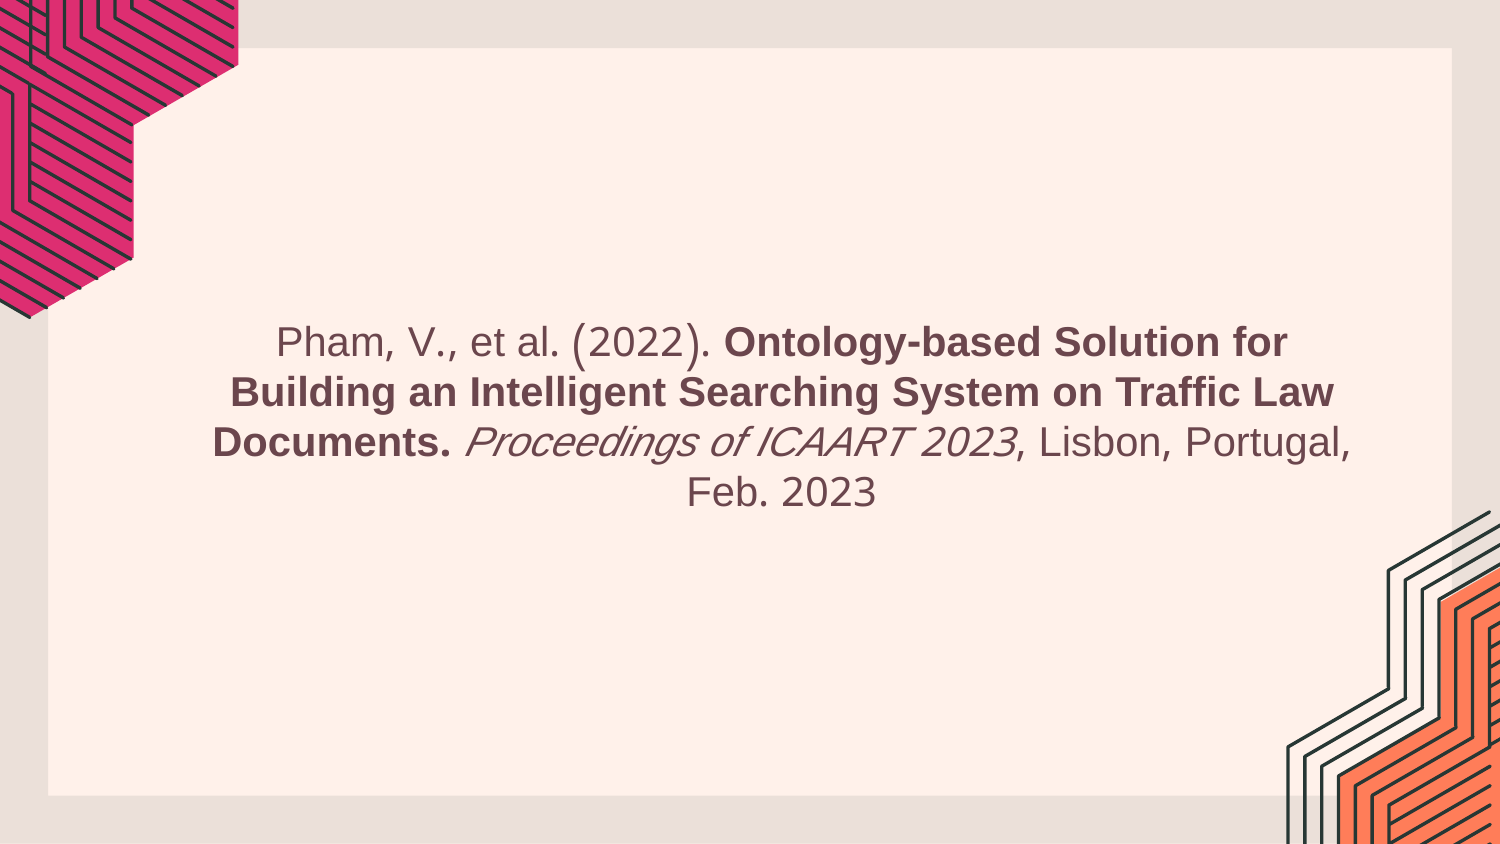

# Pham, V., et al. (2022). Ontology-based Solution for Building an Intelligent Searching System on Traffic Law Documents. Proceedings of ICAART 2023, Lisbon, Portugal, Feb. 2023